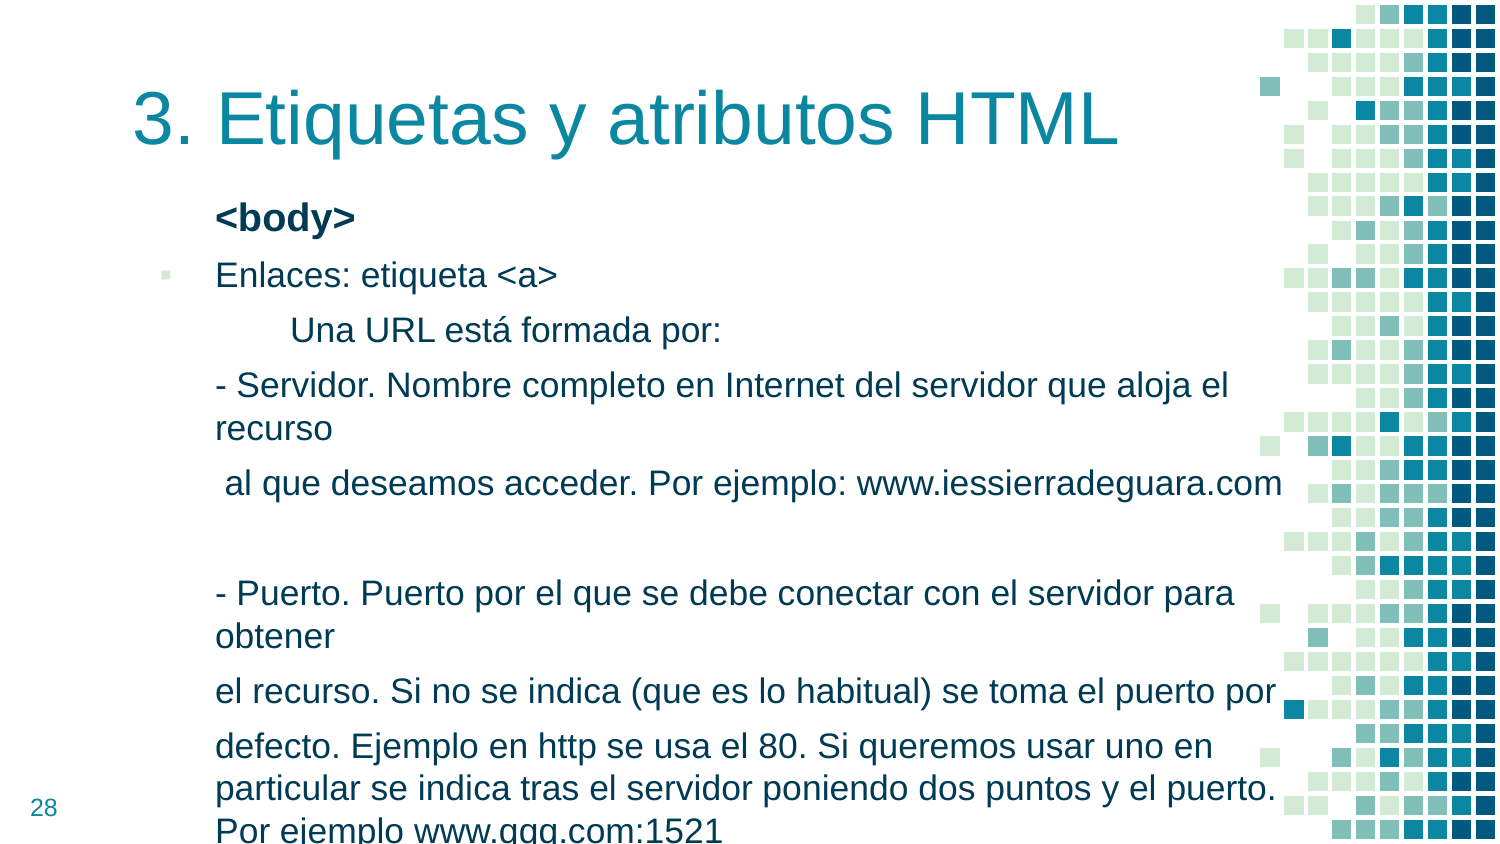

# 3. Etiquetas y atributos HTML
<body>
Enlaces: etiqueta <a>
	Una URL está formada por:
- Servidor. Nombre completo en Internet del servidor que aloja el recurso
 al que deseamos acceder. Por ejemplo: www.iessierradeguara.com

- Puerto. Puerto por el que se debe conectar con el servidor para obtener
el recurso. Si no se indica (que es lo habitual) se toma el puerto por
defecto. Ejemplo en http se usa el 80. Si queremos usar uno en particular se indica tras el servidor poniendo dos puntos y el puerto. Por ejemplo www.qqq.com:1521

28